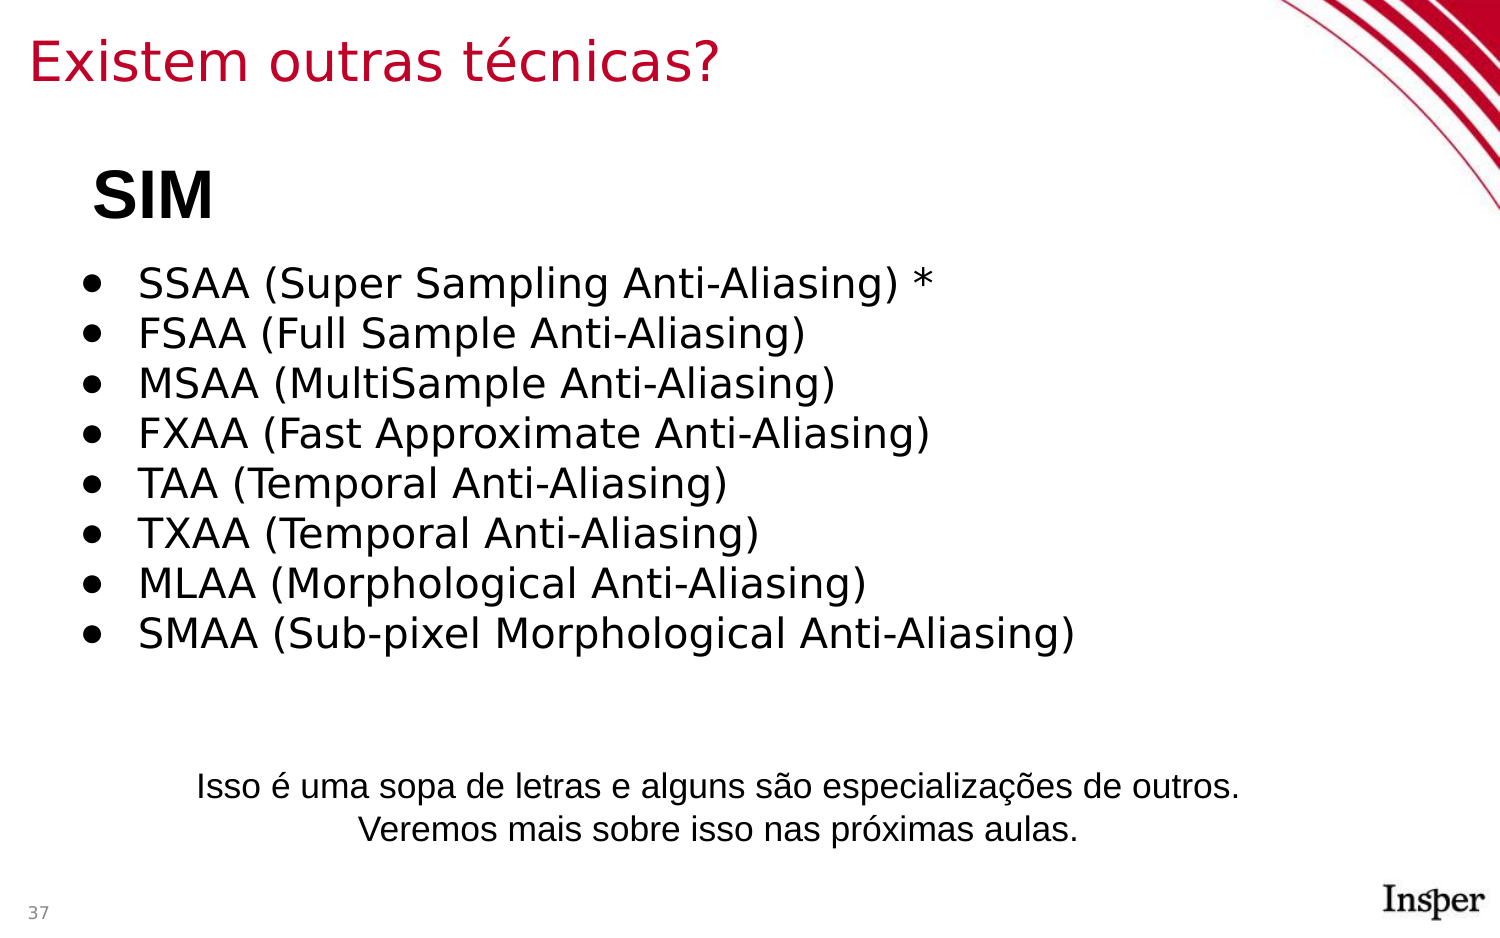

# Existem outras técnicas?
SIM
SSAA (Super Sampling Anti-Aliasing) *
FSAA (Full Sample Anti-Aliasing)
MSAA (MultiSample Anti-Aliasing)
FXAA (Fast Approximate Anti-Aliasing)
TAA (Temporal Anti-Aliasing)
TXAA (Temporal Anti-Aliasing)
MLAA (Morphological Anti-Aliasing)
SMAA (Sub-pixel Morphological Anti-Aliasing)
Isso é uma sopa de letras e alguns são especializações de outros.
Veremos mais sobre isso nas próximas aulas.
37